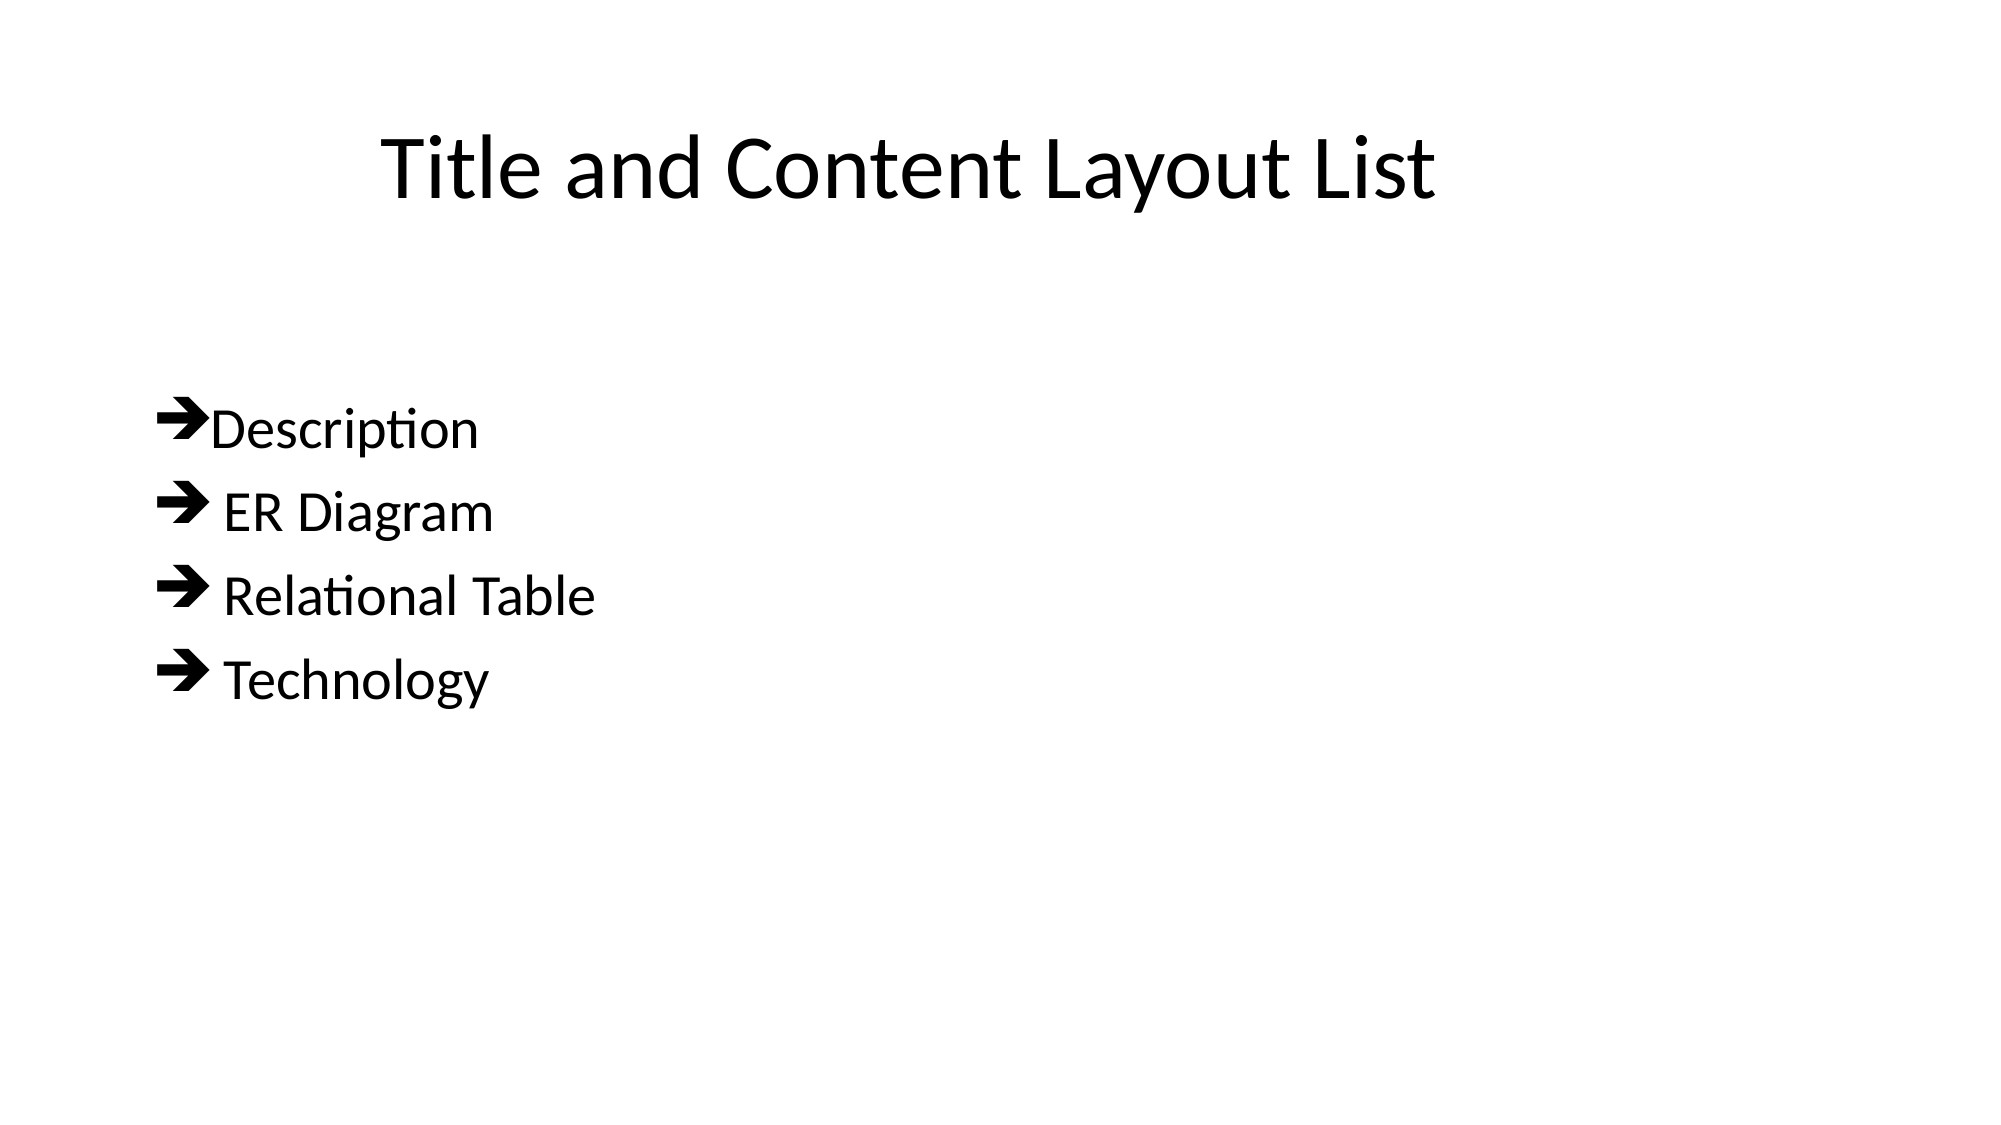

# Title and Content Layout List

Description
 ER Diagram
 Relational Table
 Technology